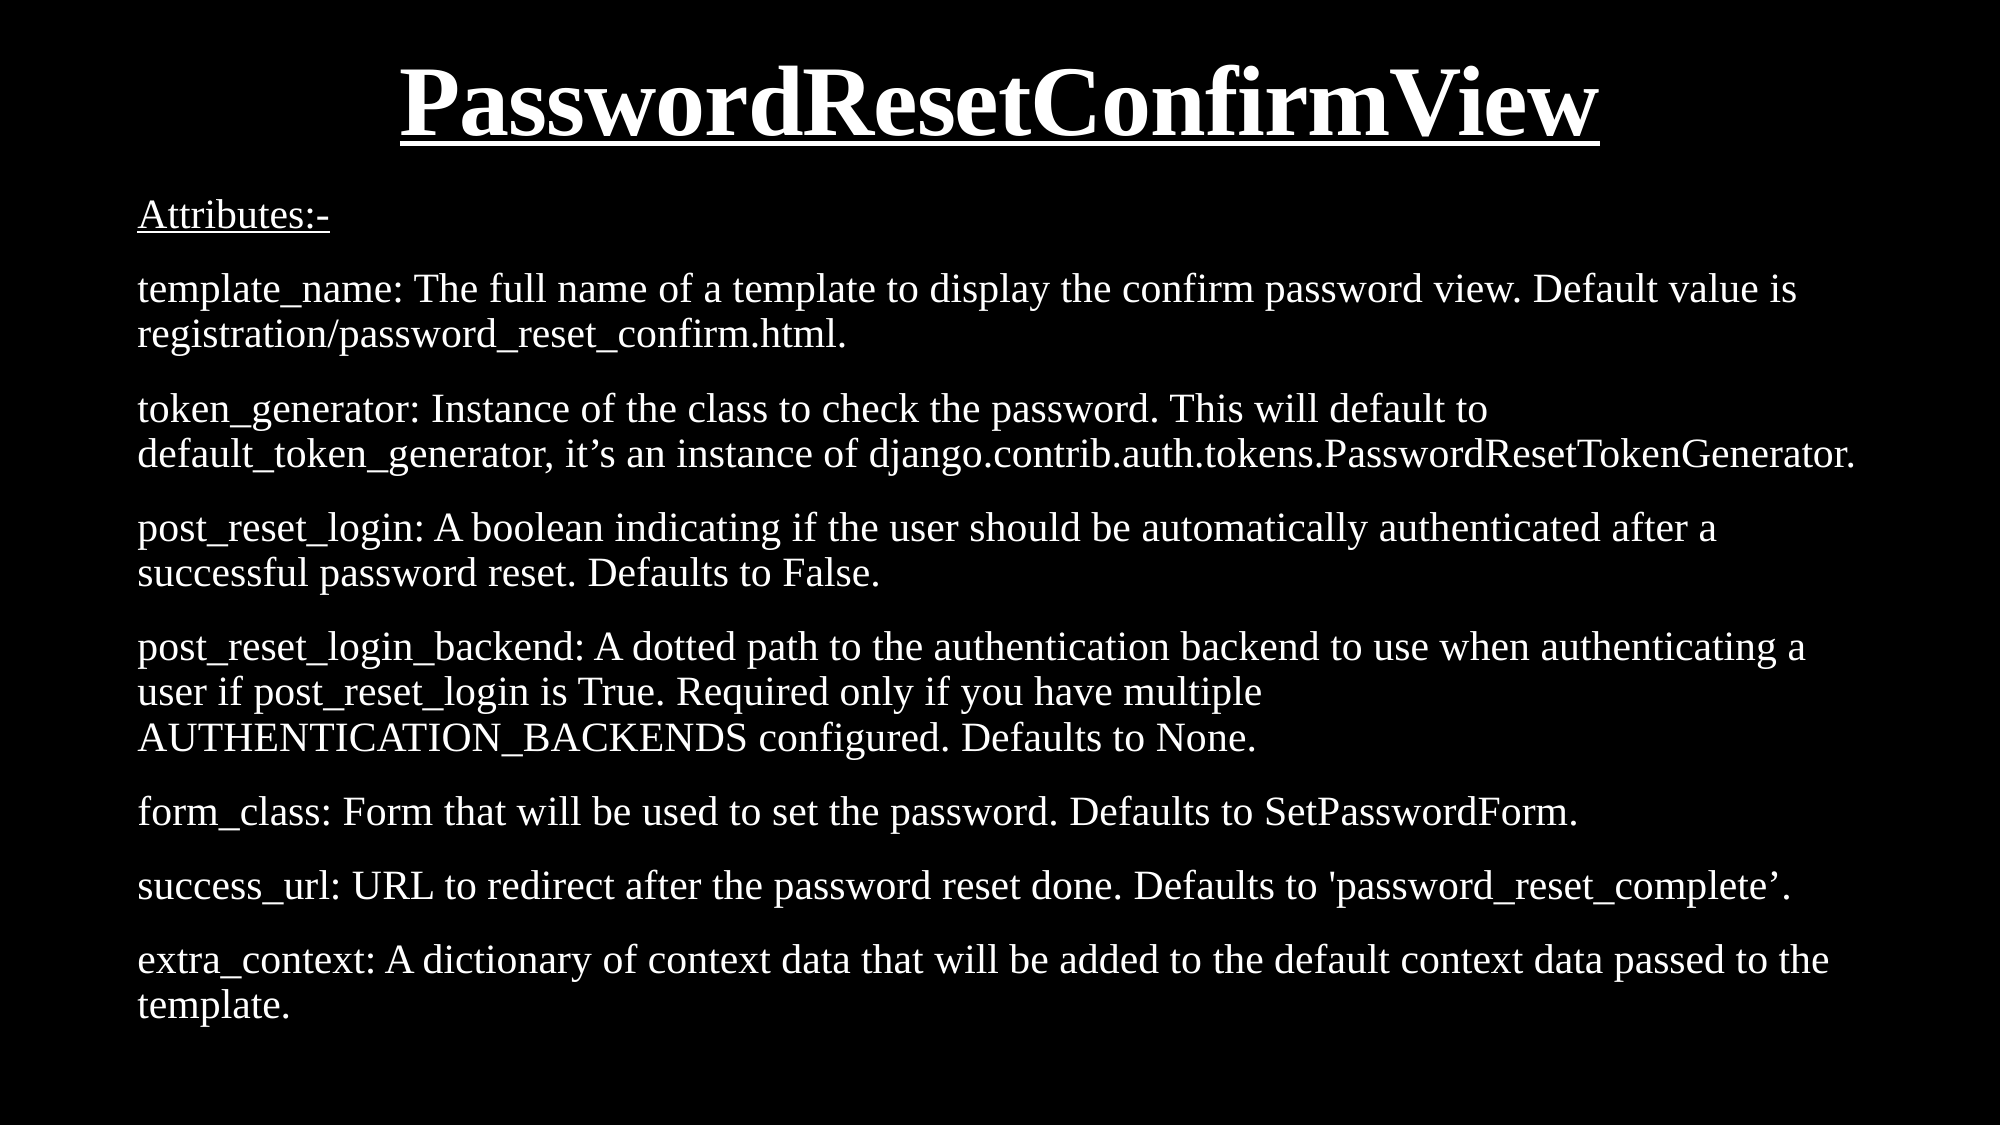

# PasswordResetConfirmView
Attributes:-
template_name: The full name of a template to display the confirm password view. Default value is registration/password_reset_confirm.html.
token_generator: Instance of the class to check the password. This will default to default_token_generator, it’s an instance of django.contrib.auth.tokens.PasswordResetTokenGenerator.
post_reset_login: A boolean indicating if the user should be automatically authenticated after a successful password reset. Defaults to False.
post_reset_login_backend: A dotted path to the authentication backend to use when authenticating a user if post_reset_login is True. Required only if you have multiple AUTHENTICATION_BACKENDS configured. Defaults to None.
form_class: Form that will be used to set the password. Defaults to SetPasswordForm.
success_url: URL to redirect after the password reset done. Defaults to 'password_reset_complete’.
extra_context: A dictionary of context data that will be added to the default context data passed to the template.